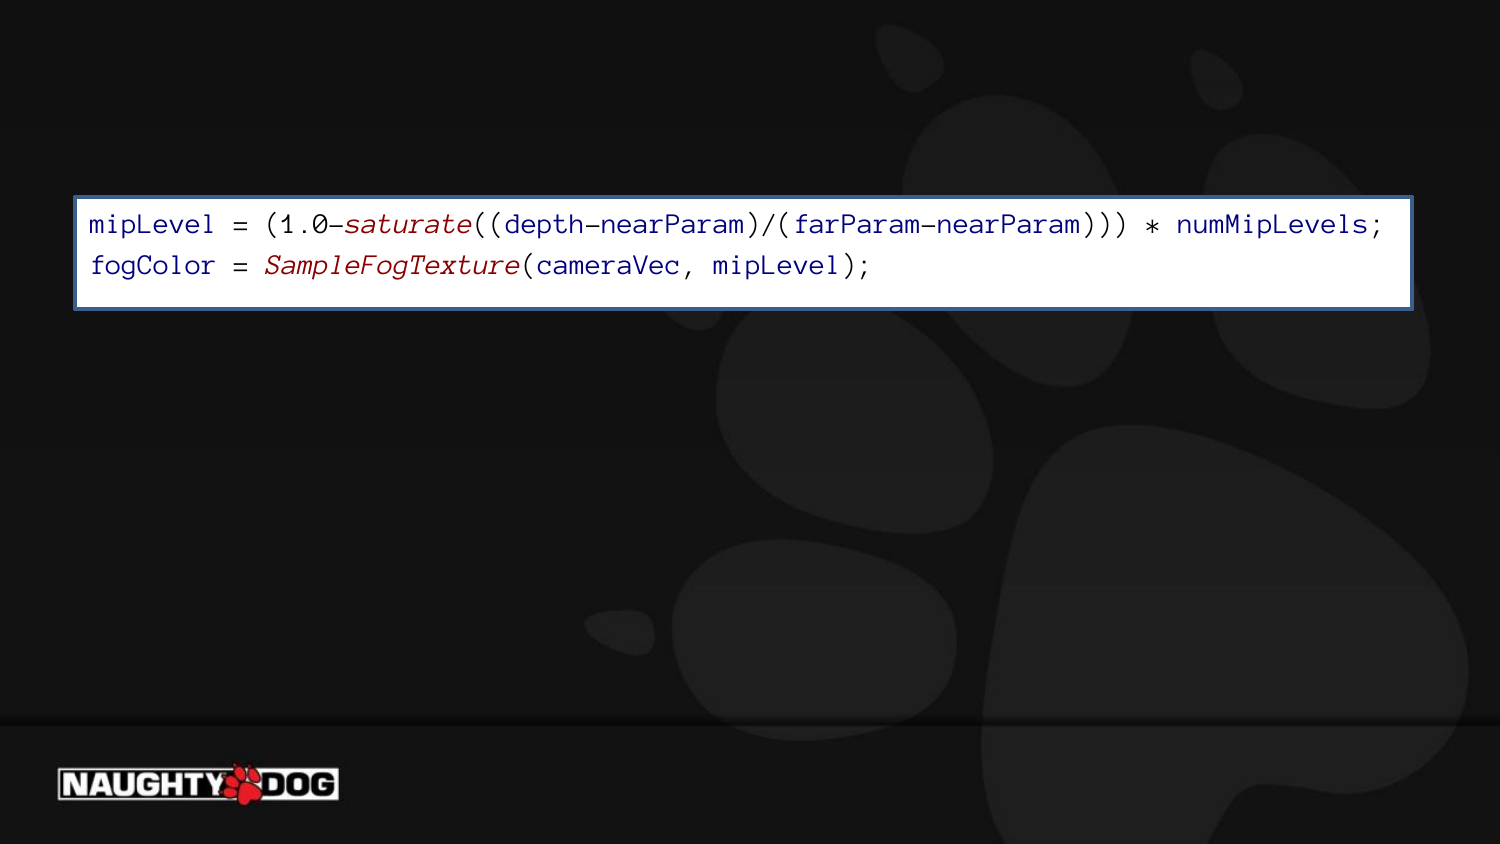

#

mipLevel = (1.0-saturate((depth-nearParam)/(farParam-nearParam))) * numMipLevels;
fogColor = SampleFogTexture(cameraVec, mipLevel);